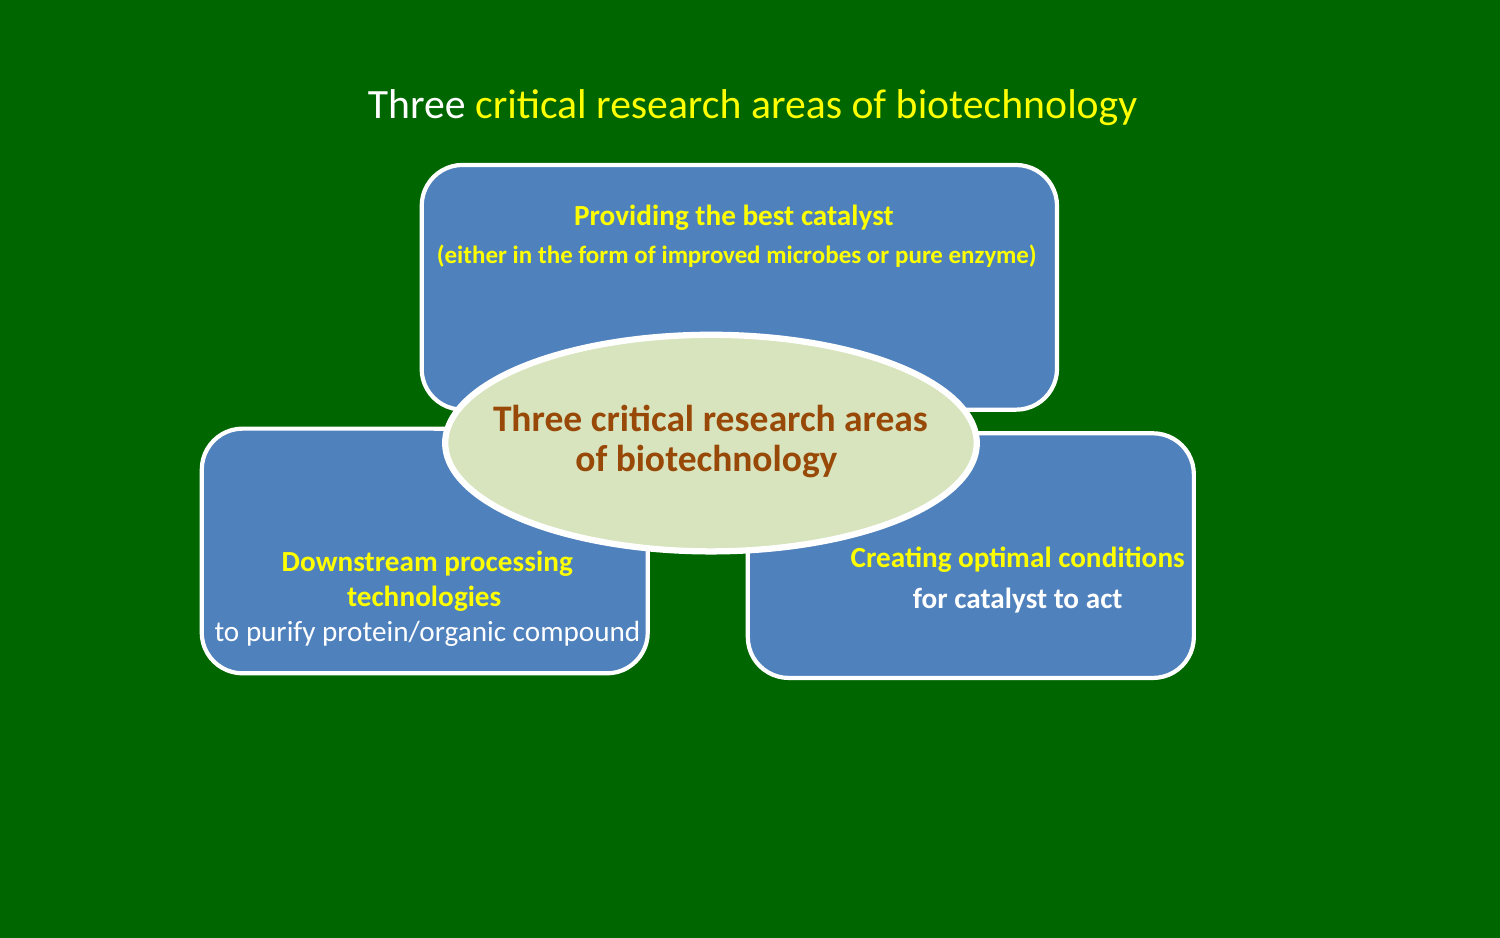

# Three critical research areas of biotechnology
Providing the best catalyst
(either in the form of improved microbes or pure enzyme)

Three critical research areas of biotechnology

Downstream processing technologies
to purify protein/organic compound

Creating optimal conditions
for catalyst to act